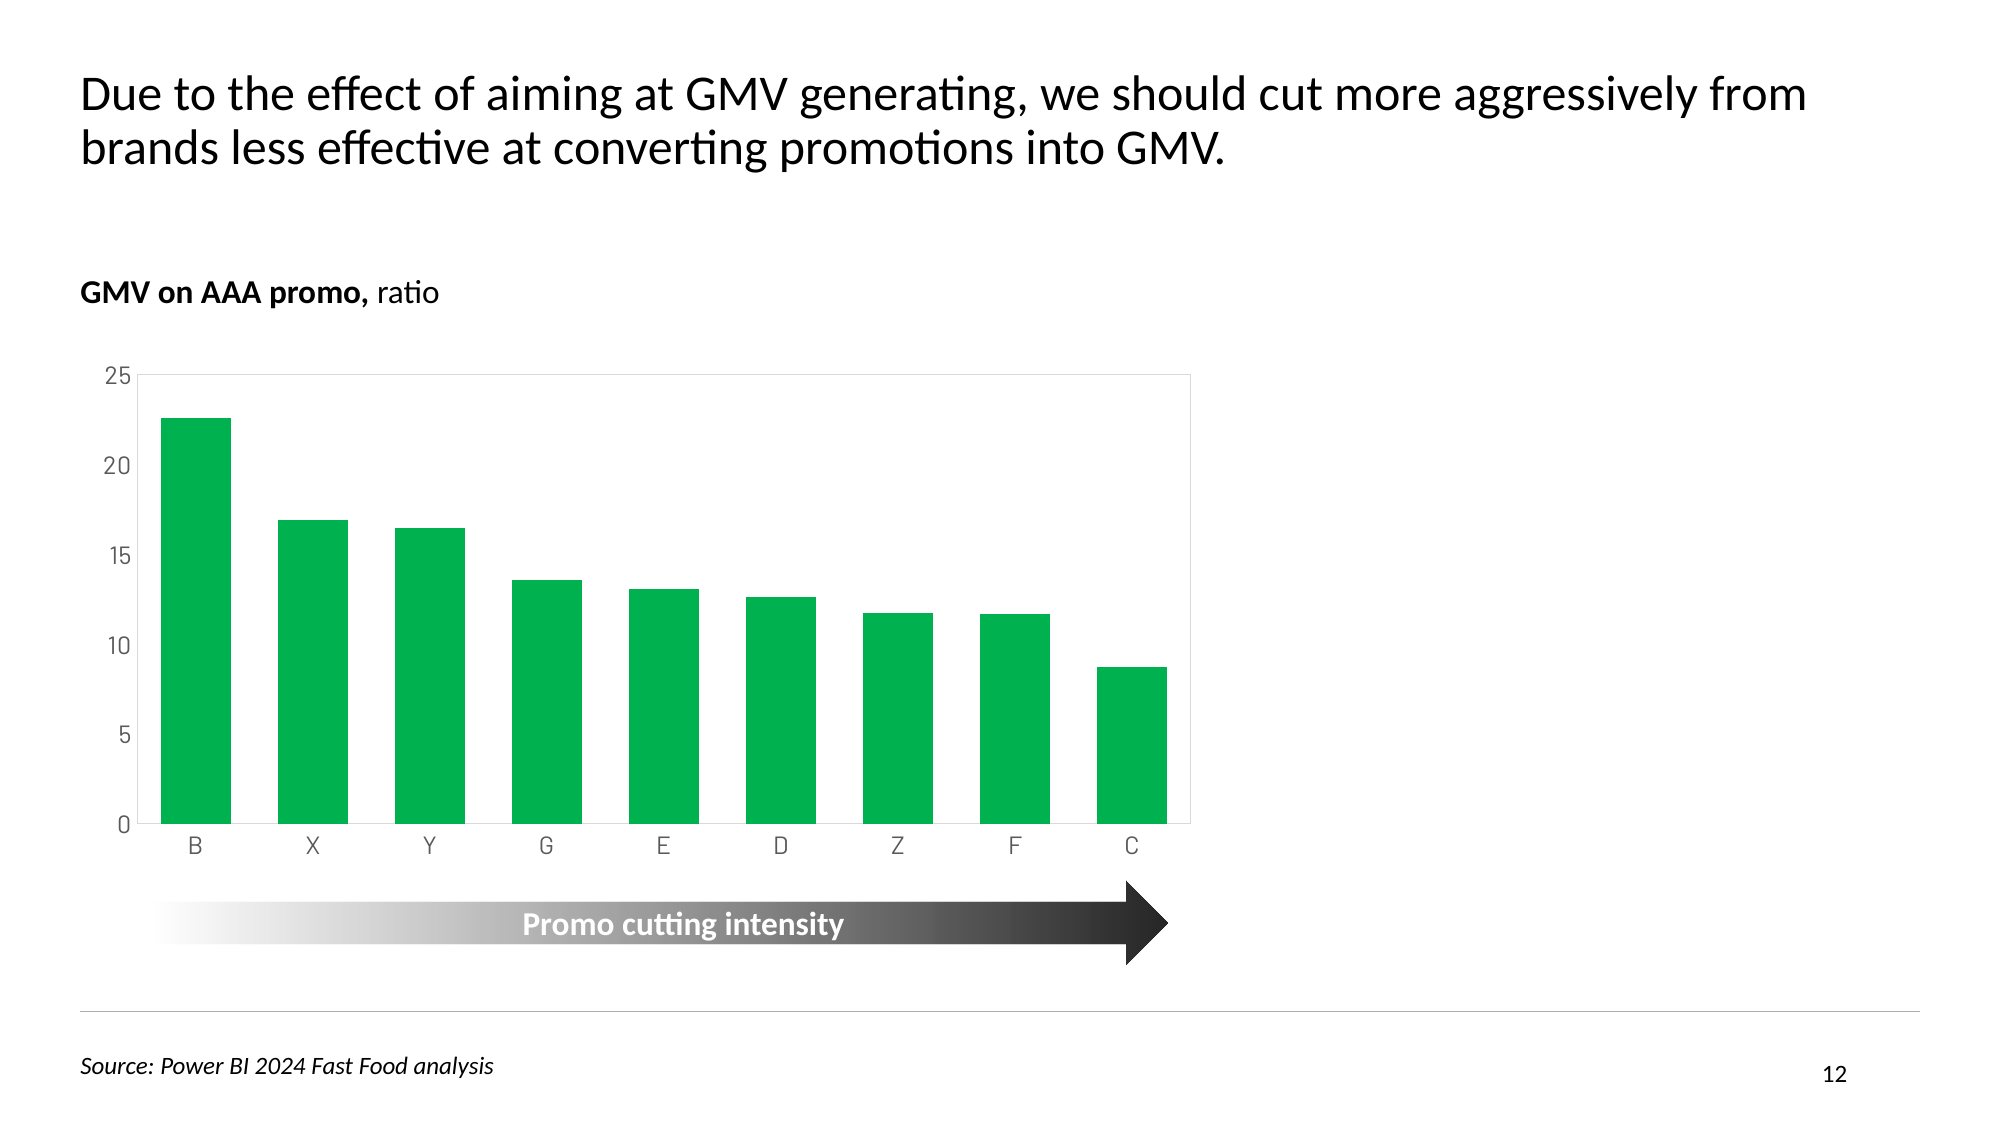

# Due to the effect of aiming at GMV generating, we should cut more aggressively from brands less effective at converting promotions into GMV.
GMV on AAA promo, ratio

### Chart

| Category | GMV on Grab promo |
|---|---|
| B | 22.6110938323167 |
| X | 16.9218458568652 |
| Y | 16.4702831857936 |
| G | 13.5474090625567 |
| E | 13.0800529093238 |
| D | 12.6137342926359 |
| Z | 11.7308606228075 |
| F | 11.6624316694273 |
| C | 8.72542338429279 |
Promo cutting intensity
12